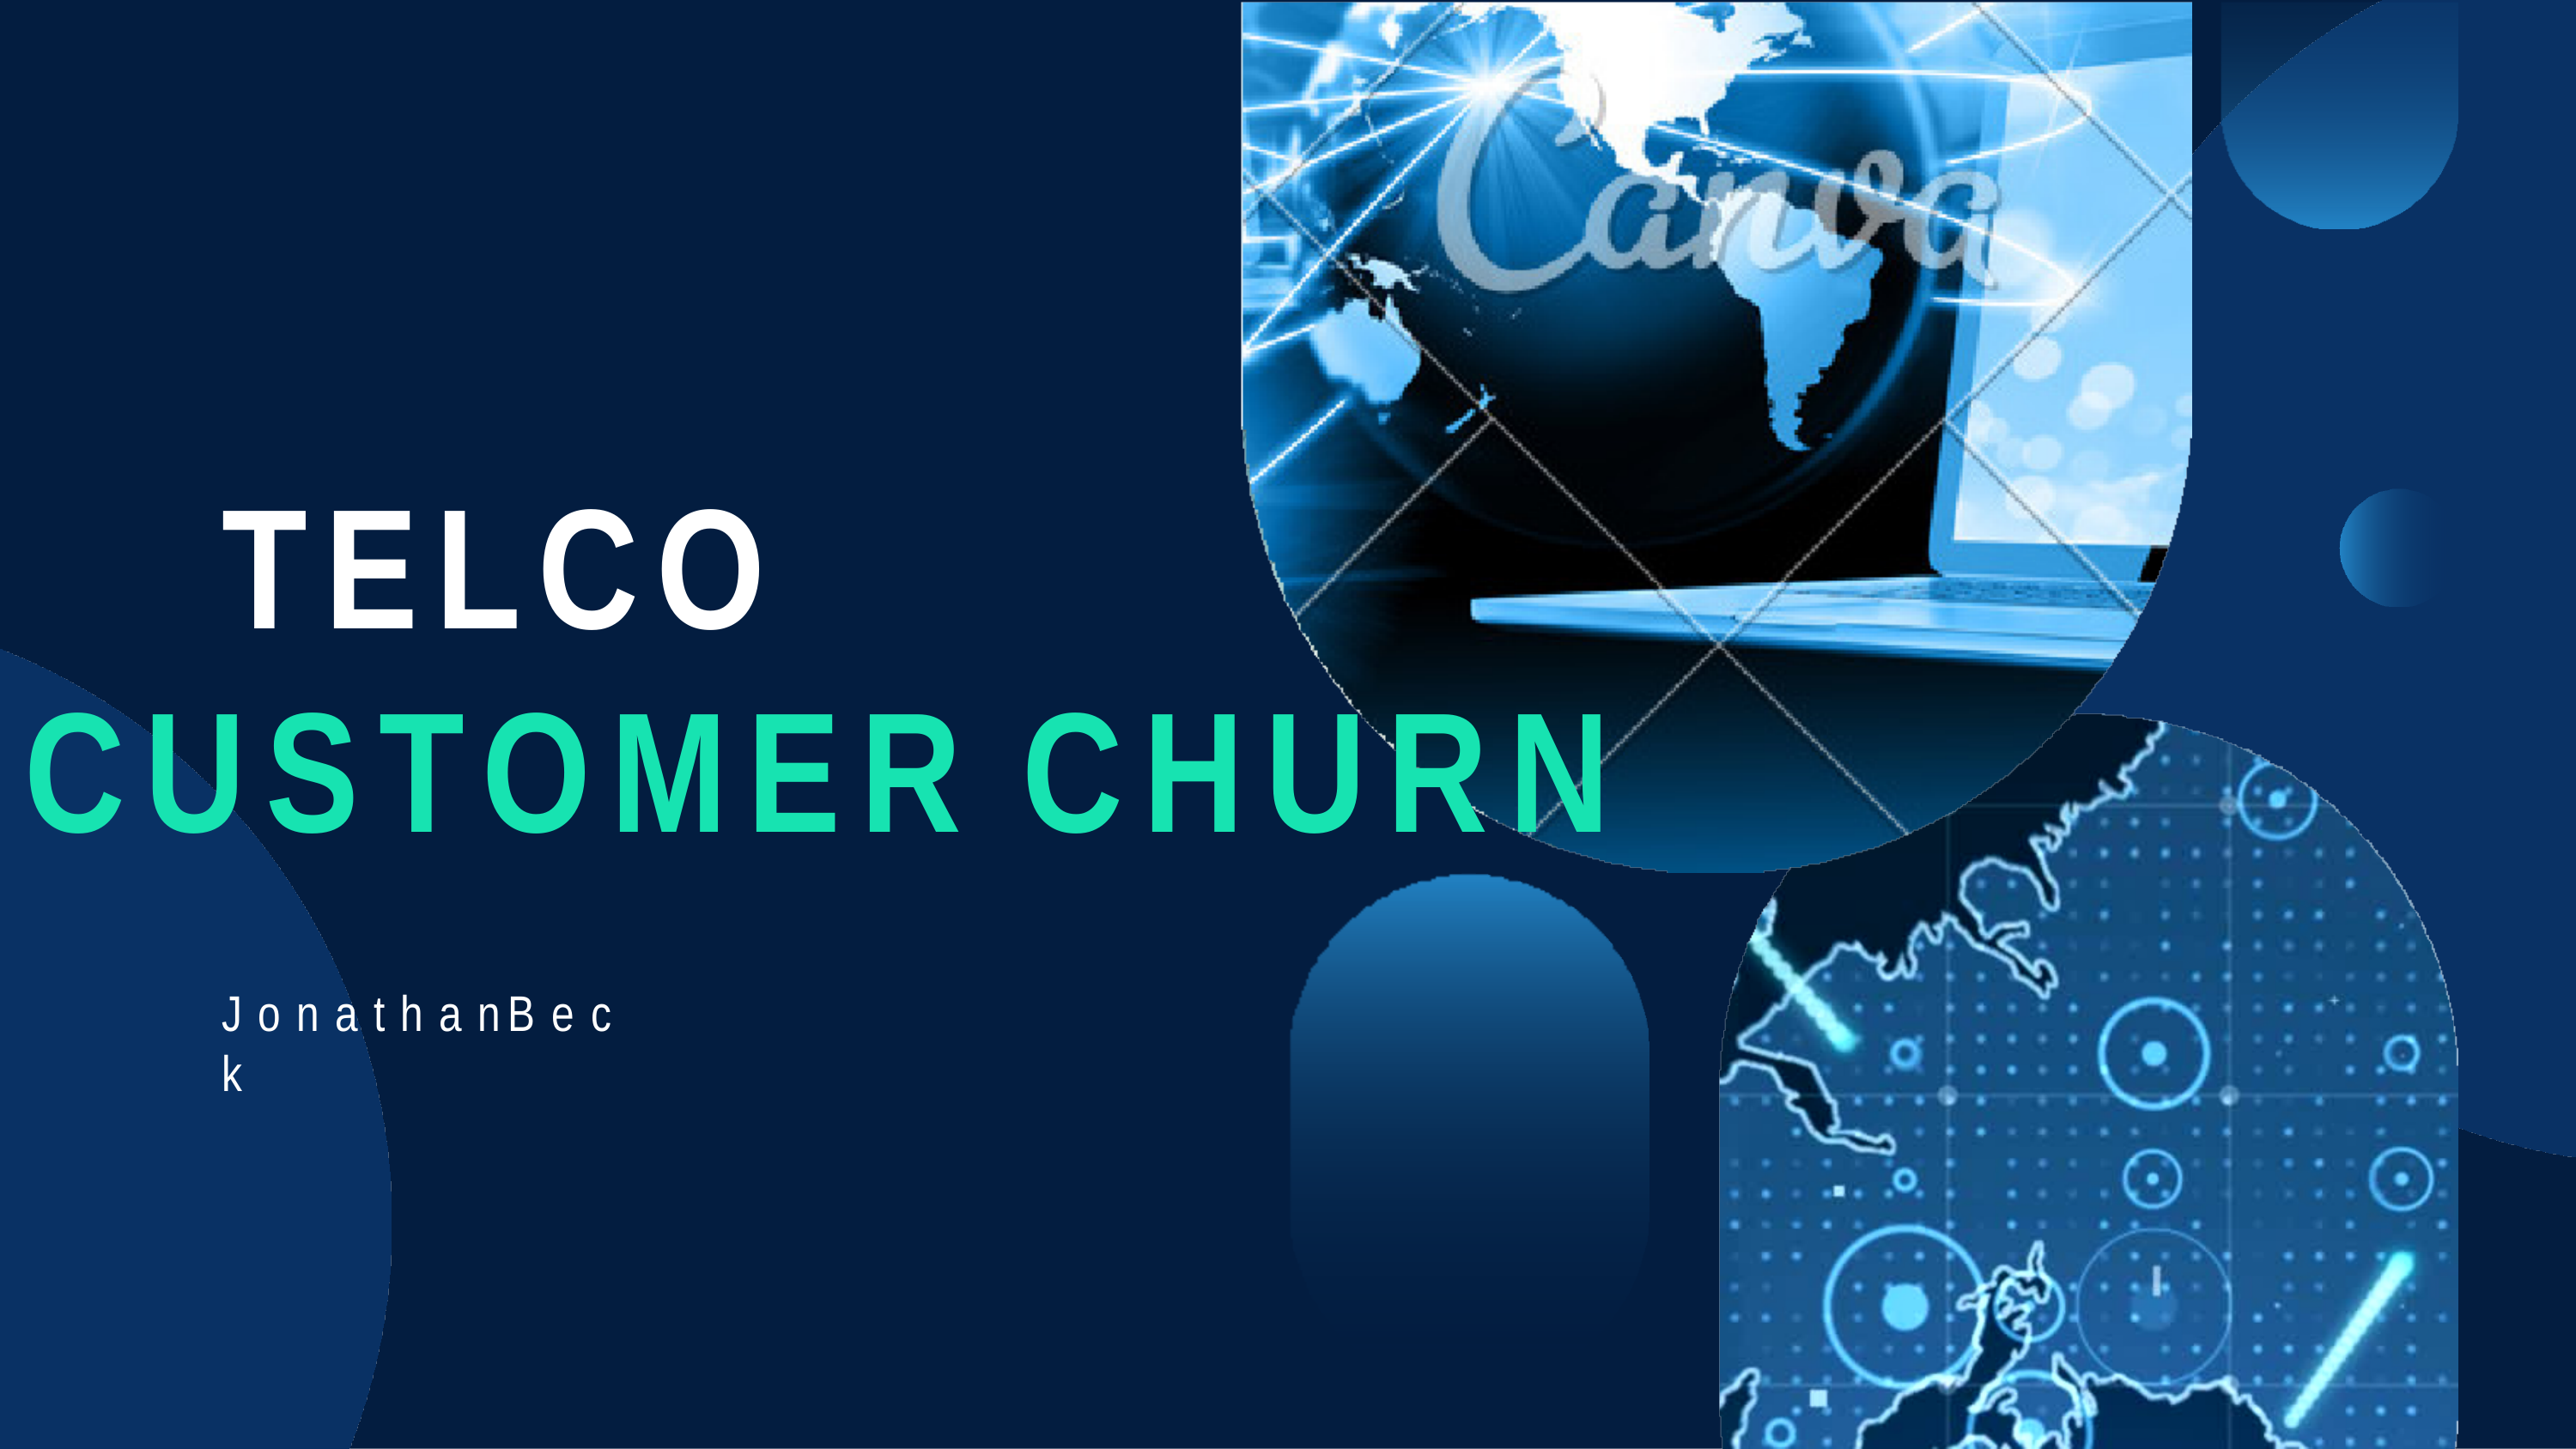

# TELCO CUSTOMER CHURN
J o n a t h a n	B e c k